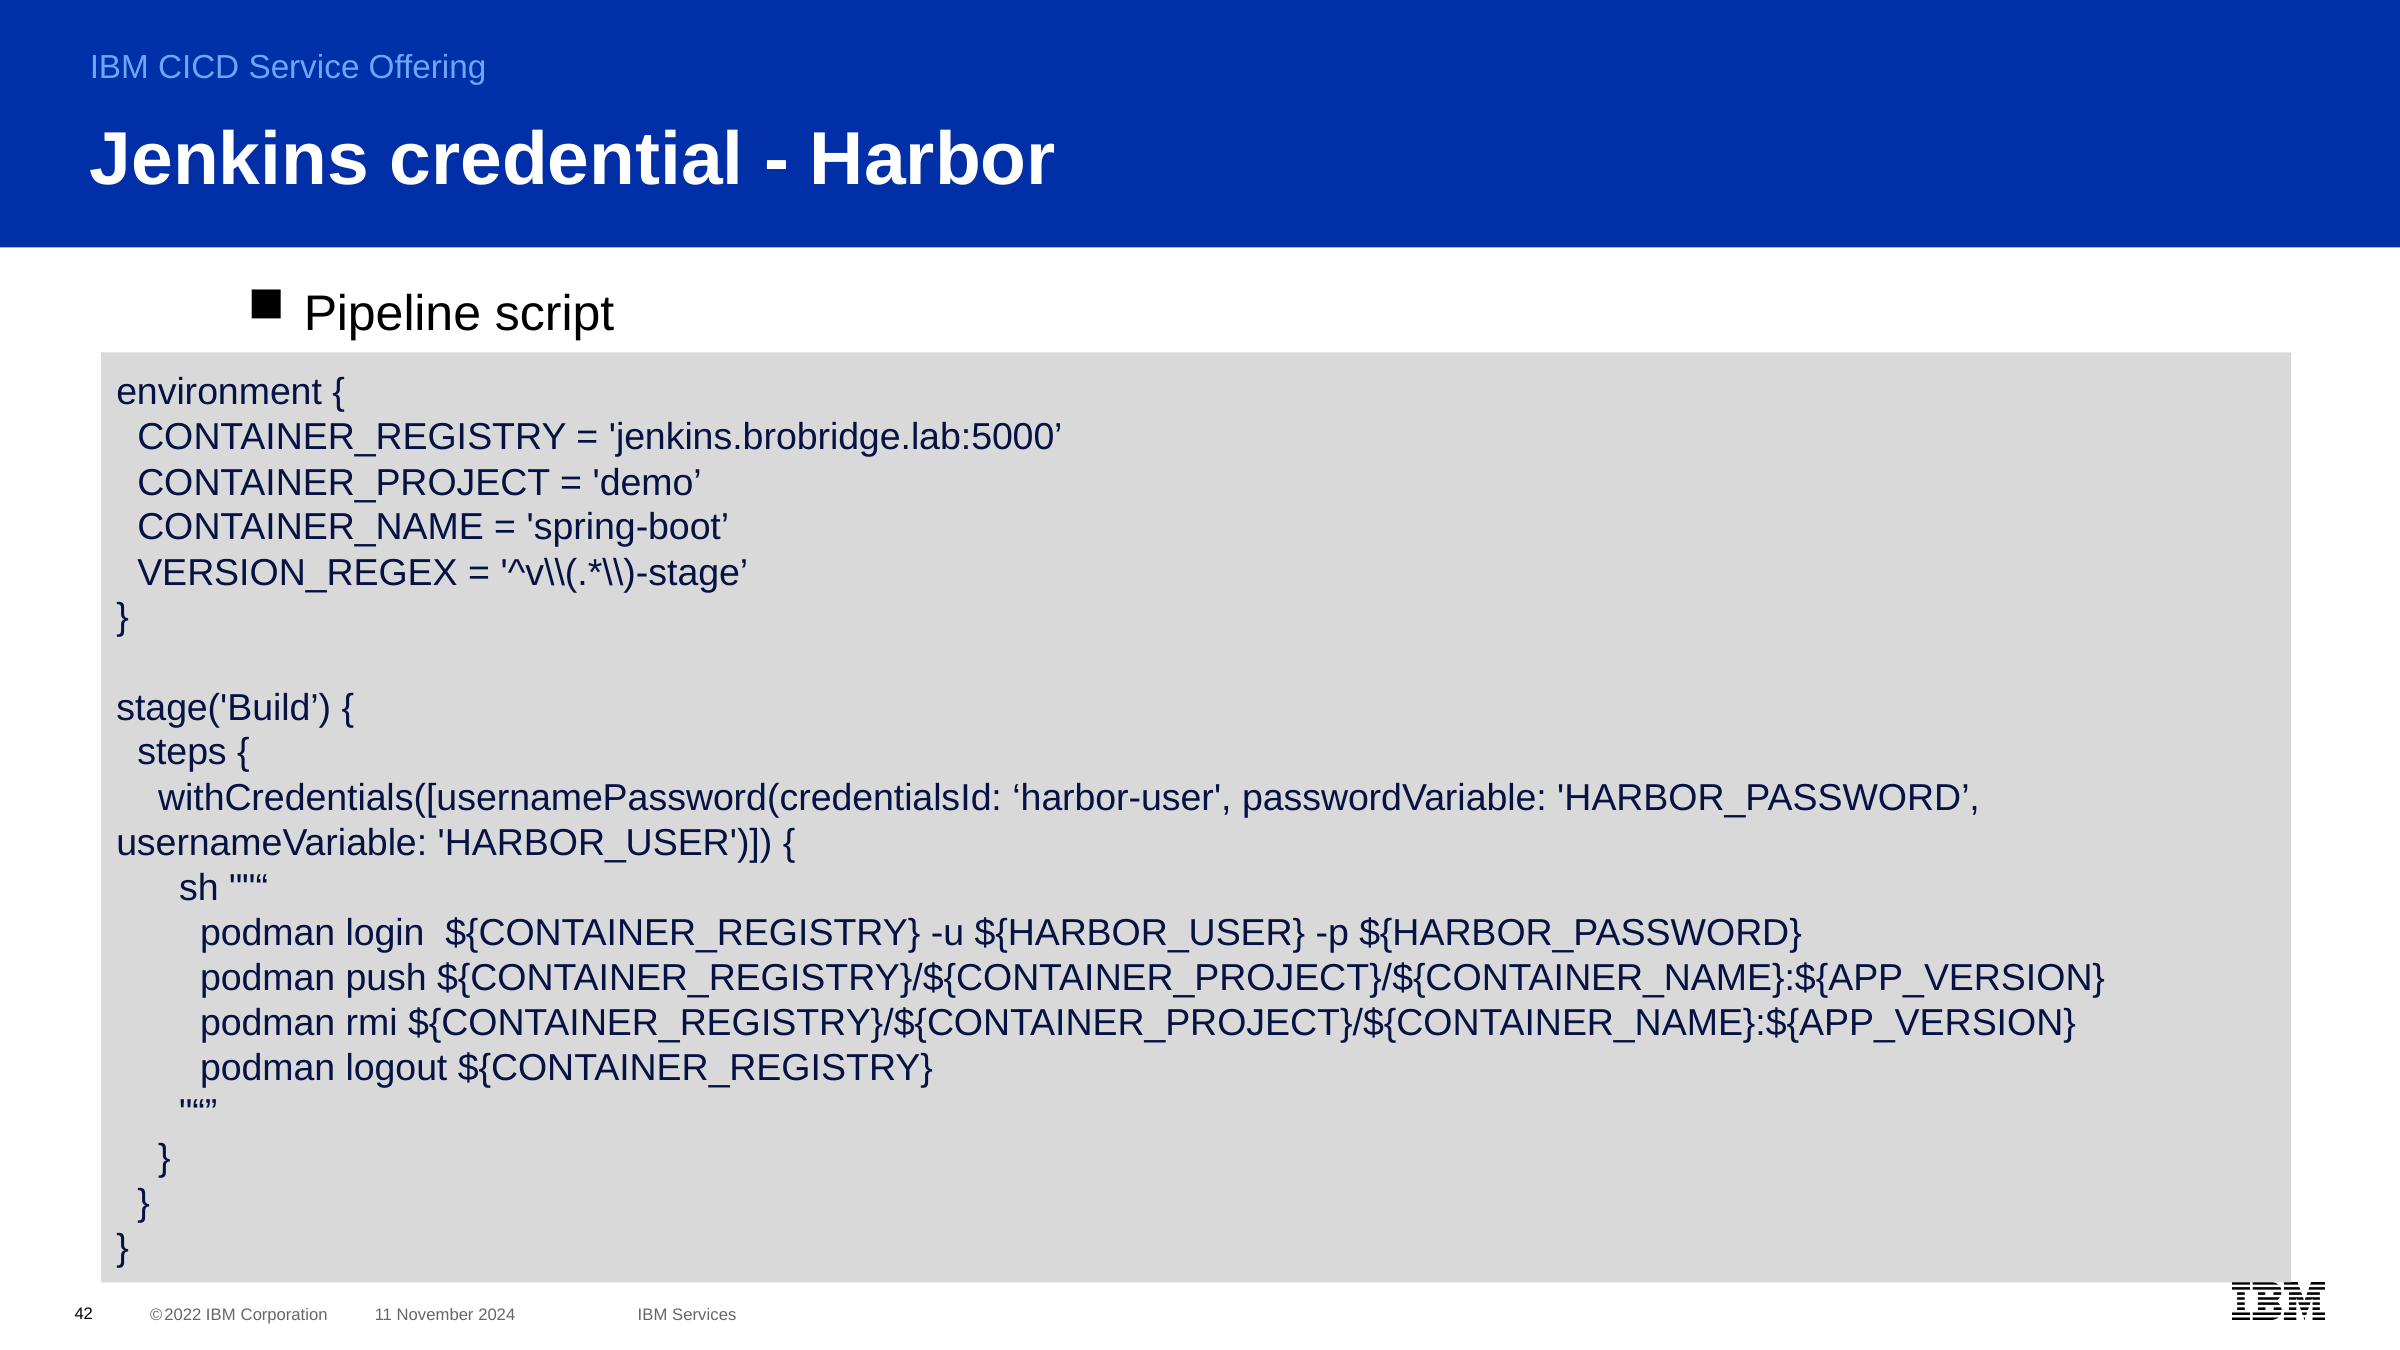

IBM CICD Service Offering
# Jenkins credential - Harbor
Pipeline script

environment {
  CONTAINER_REGISTRY = 'jenkins.brobridge.lab:5000’
  CONTAINER_PROJECT = 'demo’
  CONTAINER_NAME = 'spring-boot’
  VERSION_REGEX = '^v\\(.*\\)-stage’
}

stage('Build’) {
  steps {
    withCredentials([usernamePassword(credentialsId: ‘harbor-user', passwordVariable: 'HARBOR_PASSWORD’,   usernameVariable: 'HARBOR_USER')]) {
      sh ""“
        podman login  ${CONTAINER_REGISTRY} -u ${HARBOR_USER} -p ${HARBOR_PASSWORD}
        podman push ${CONTAINER_REGISTRY}/${CONTAINER_PROJECT}/${CONTAINER_NAME}:${APP_VERSION}
        podman rmi ${CONTAINER_REGISTRY}/${CONTAINER_PROJECT}/${CONTAINER_NAME}:${APP_VERSION}
        podman logout ${CONTAINER_REGISTRY}
      "“”
    }
  }
}